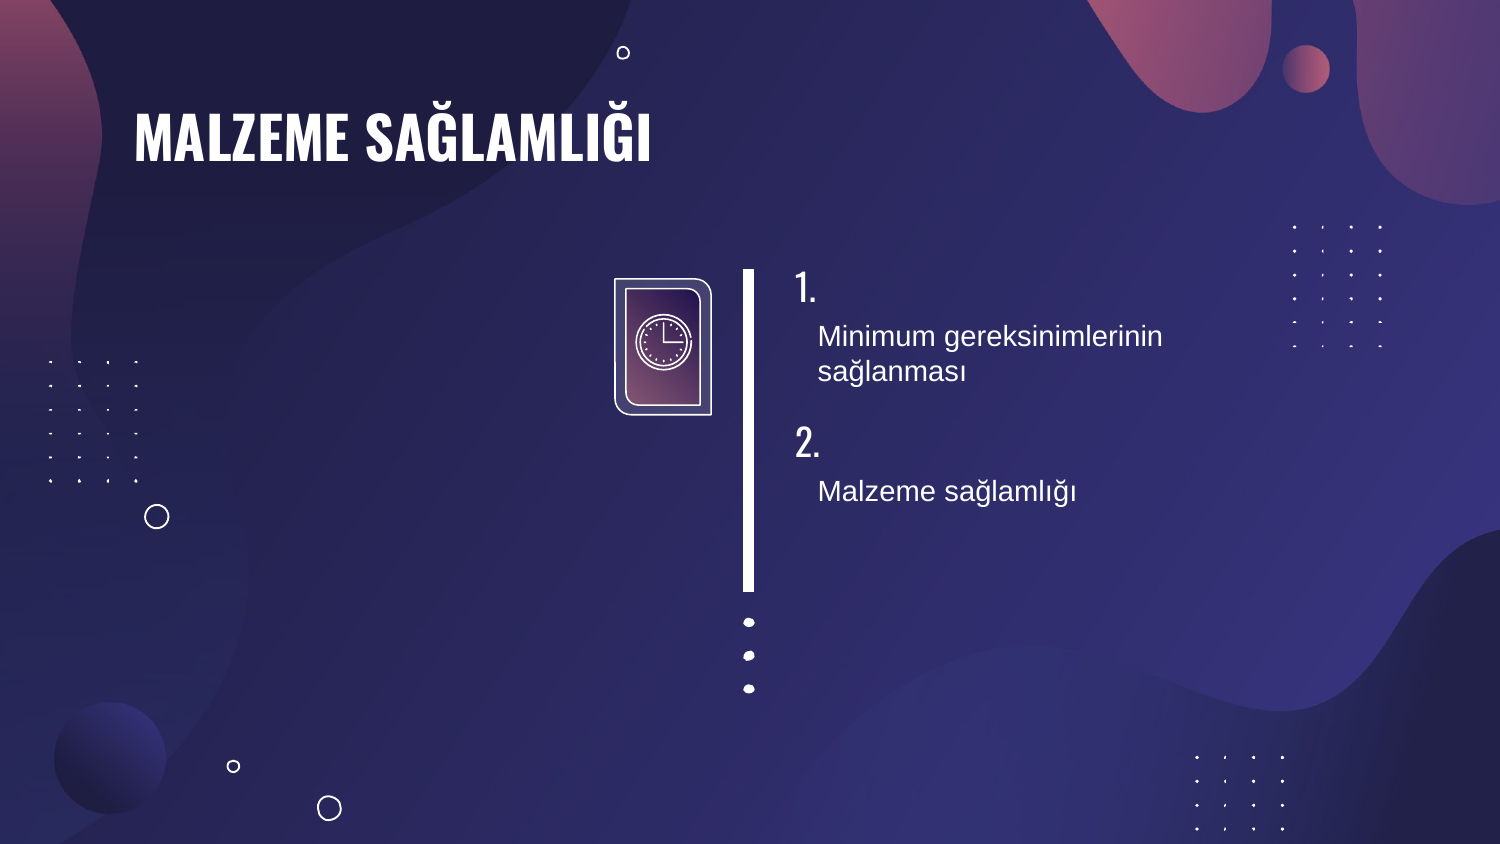

# MALZEME SAĞLAMLIĞI

1.

Minimum gereksinimlerinin sağlanması

2.
Malzeme sağlamlığı